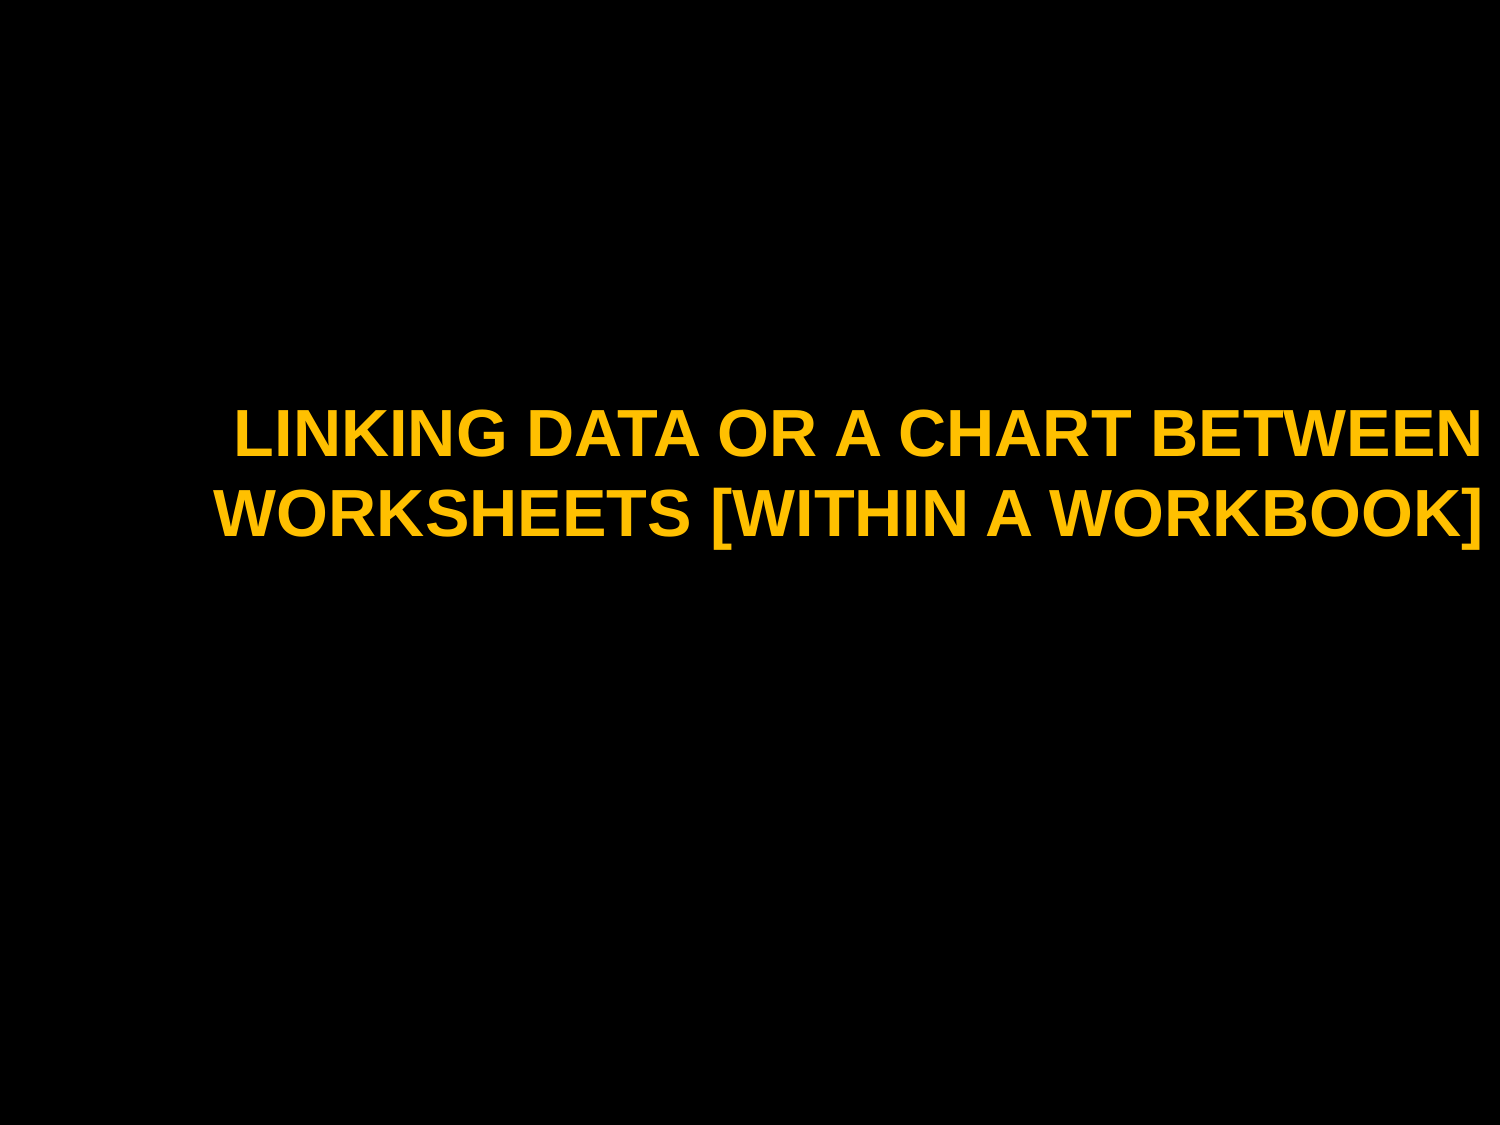

LINKING DATA OR A CHART BETWEEN WORKSHEETS [WITHIN A WORKBOOK]